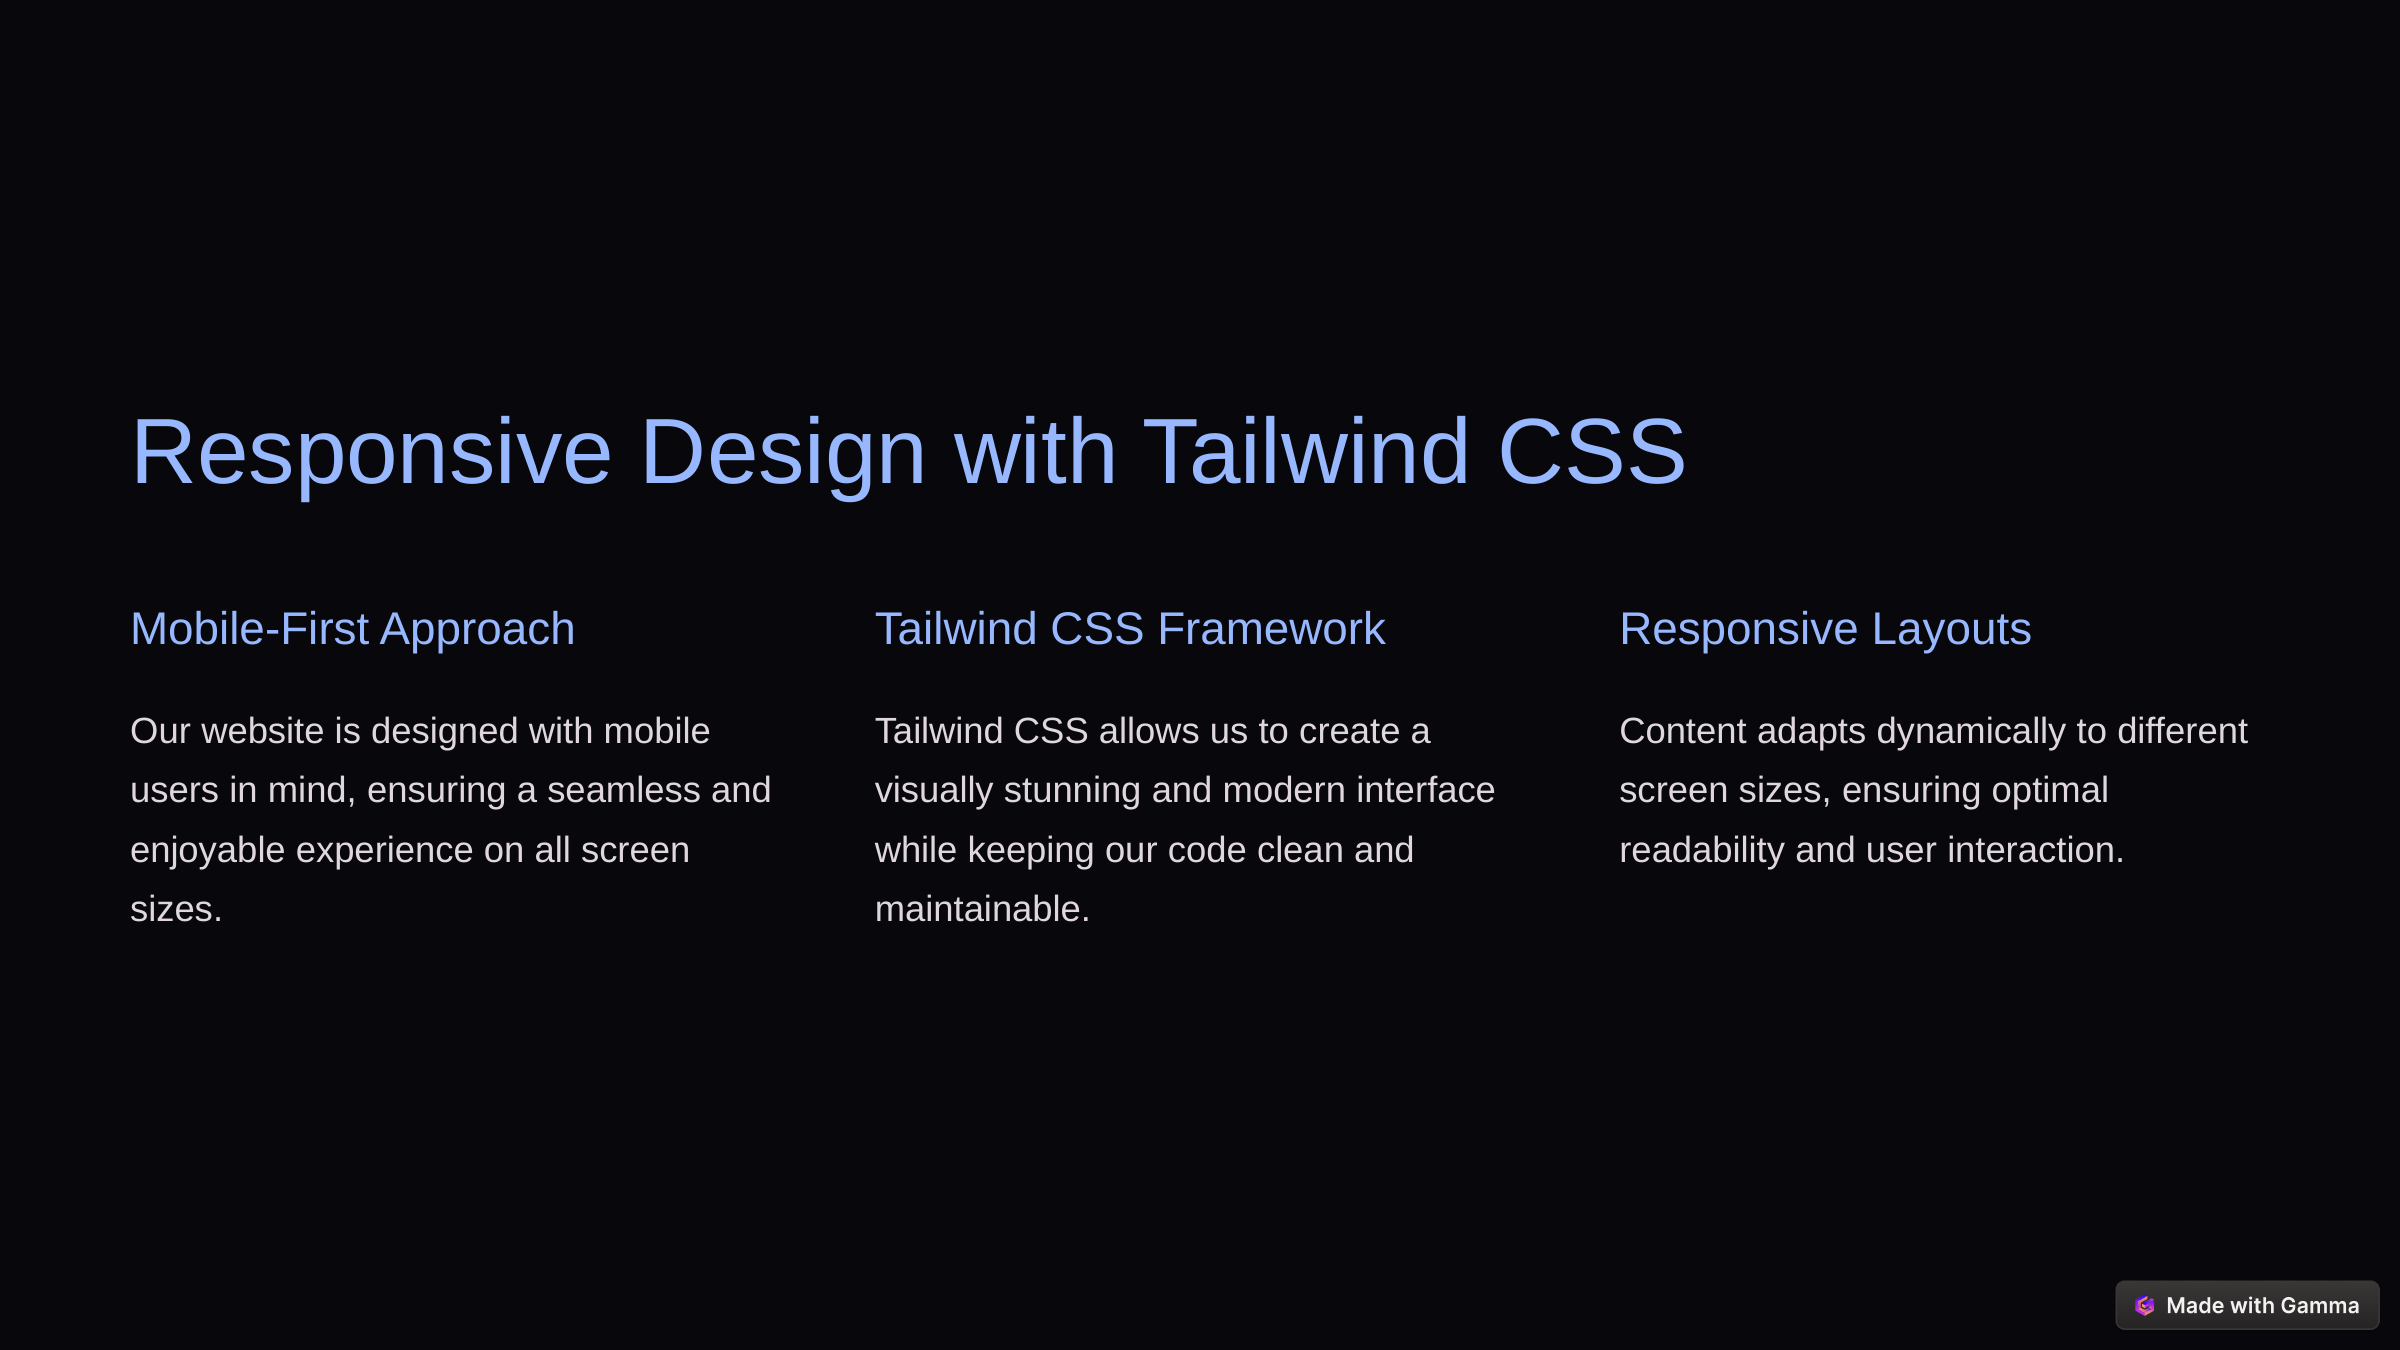

Responsive Design with Tailwind CSS
Mobile-First Approach
Tailwind CSS Framework
Responsive Layouts
Our website is designed with mobile users in mind, ensuring a seamless and enjoyable experience on all screen sizes.
Tailwind CSS allows us to create a visually stunning and modern interface while keeping our code clean and maintainable.
Content adapts dynamically to different screen sizes, ensuring optimal readability and user interaction.